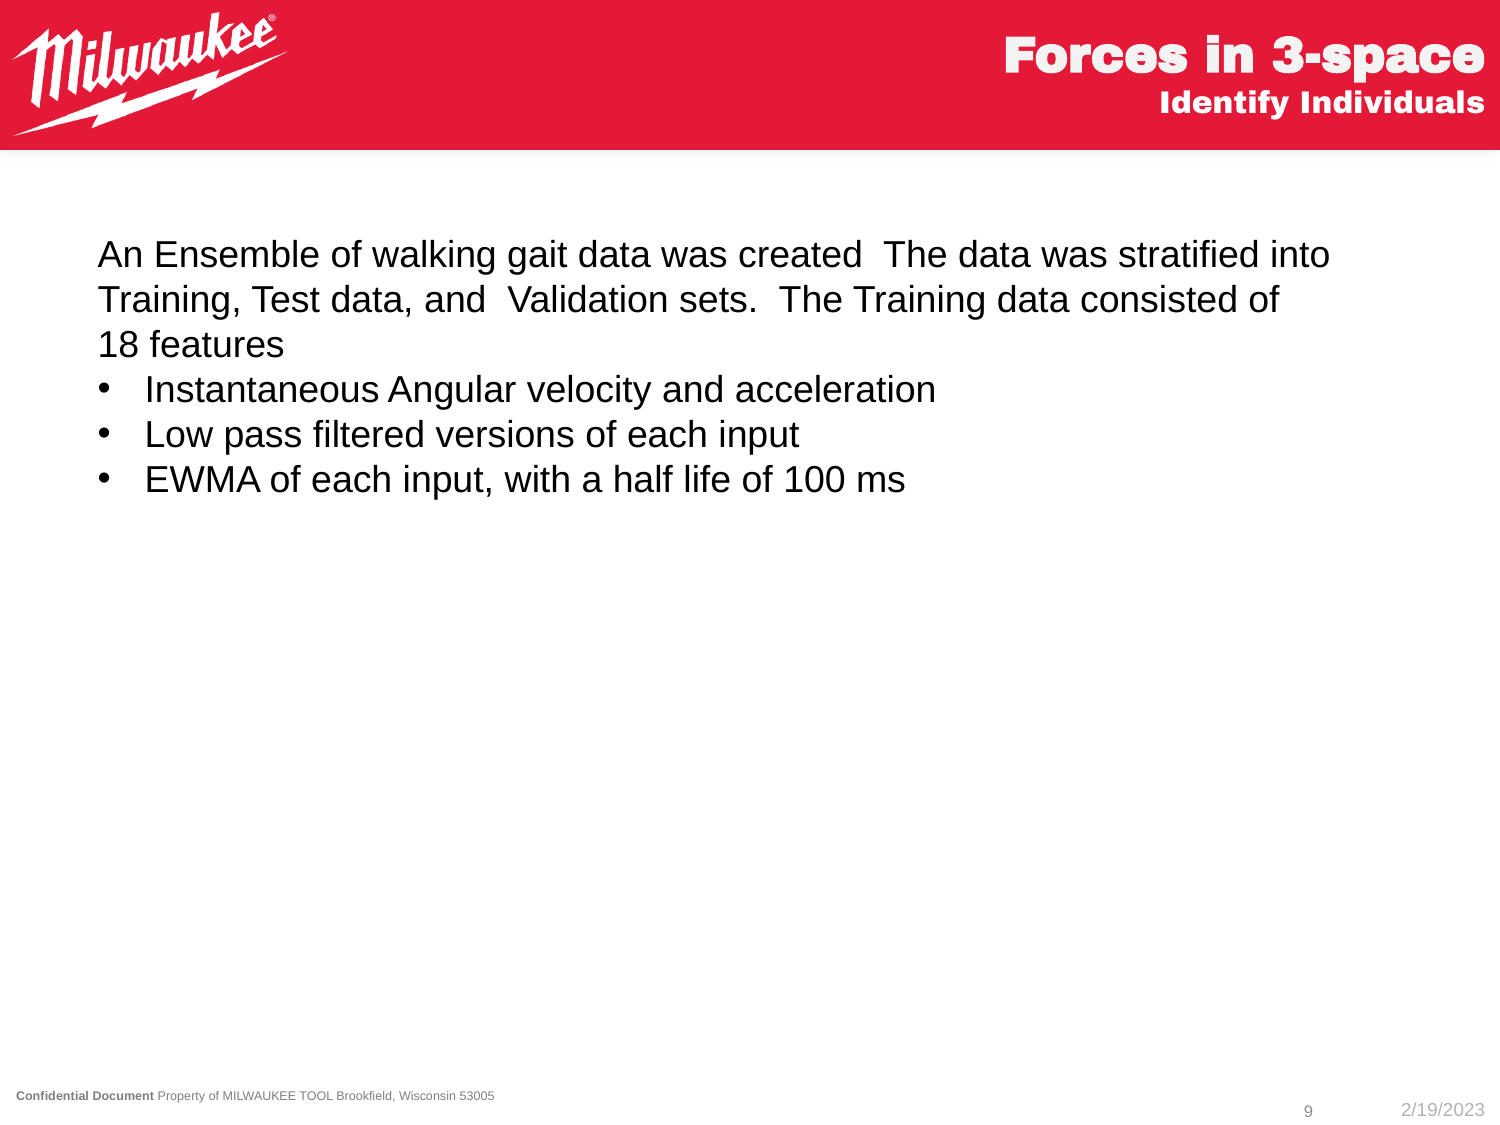

# Forces in 3-space
Identify Individuals
An Ensemble of walking gait data was created  The data was stratified into
Training, Test data, and  Validation sets.  The Training data consisted of
18 features
Instantaneous Angular velocity and acceleration
Low pass filtered versions of each input
EWMA of each input, with a half life of 100 ms
9
2/19/2023